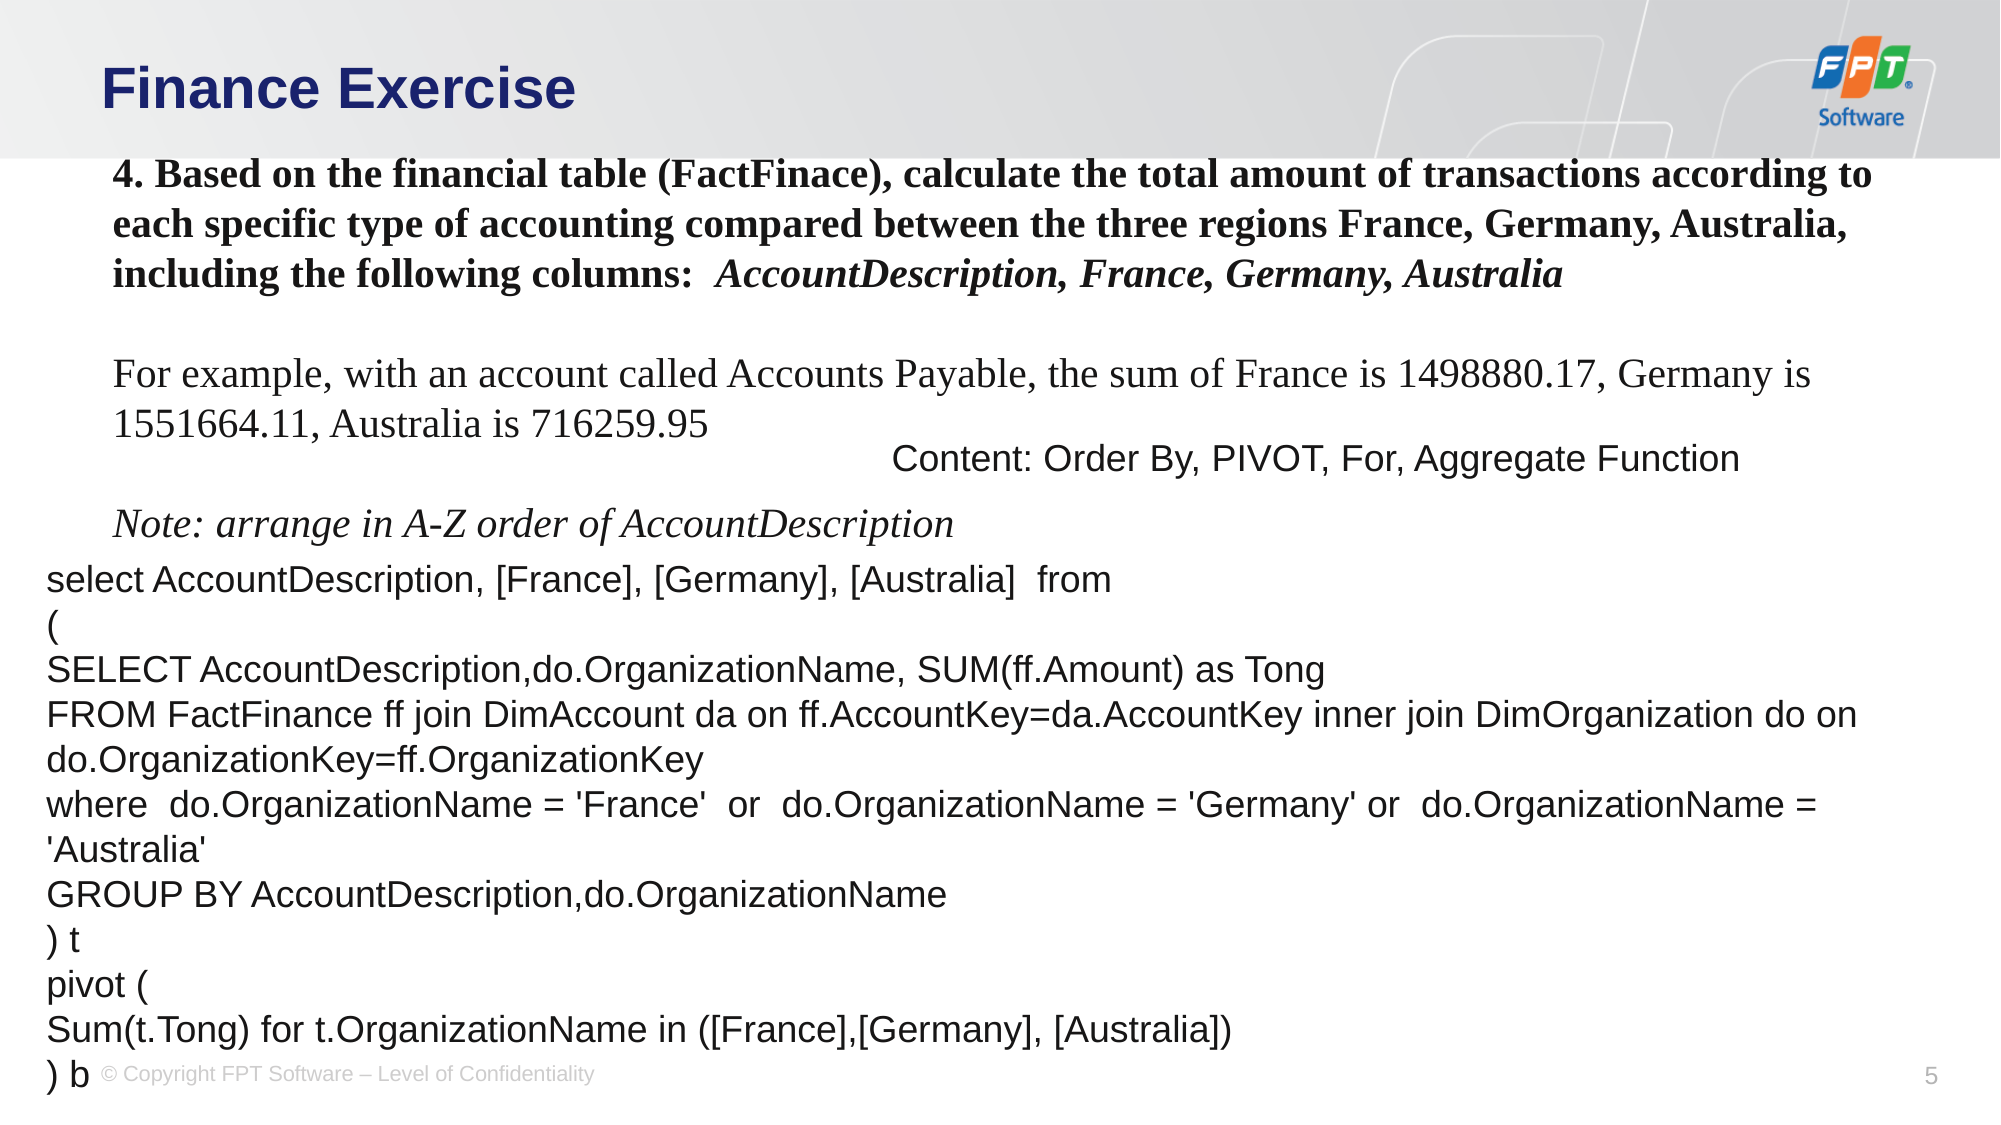

# Finance Exercise
4. Based on the financial table (FactFinace), calculate the total amount of transactions according to each specific type of accounting compared between the three regions France, Germany, Australia, including the following columns:  AccountDescription, France, Germany, Australia

For example, with an account called Accounts Payable, the sum of France is 1498880.17, Germany is 1551664.11, Australia is 716259.95

Note: arrange in A-Z order of AccountDescription

Content: Order By, PIVOT, For, Aggregate Function

select AccountDescription, [France], [Germany], [Australia]  from
(
SELECT AccountDescription,do.OrganizationName, SUM(ff.Amount) as Tong
FROM FactFinance ff join DimAccount da on ff.AccountKey=da.AccountKey inner join DimOrganization do on do.OrganizationKey=ff.OrganizationKey
where  do.OrganizationName = 'France'  or  do.OrganizationName = 'Germany' or  do.OrganizationName = 'Australia'
GROUP BY AccountDescription,do.OrganizationName
) t
pivot (
Sum(t.Tong) for t.OrganizationName in ([France],[Germany], [Australia])
) b

5